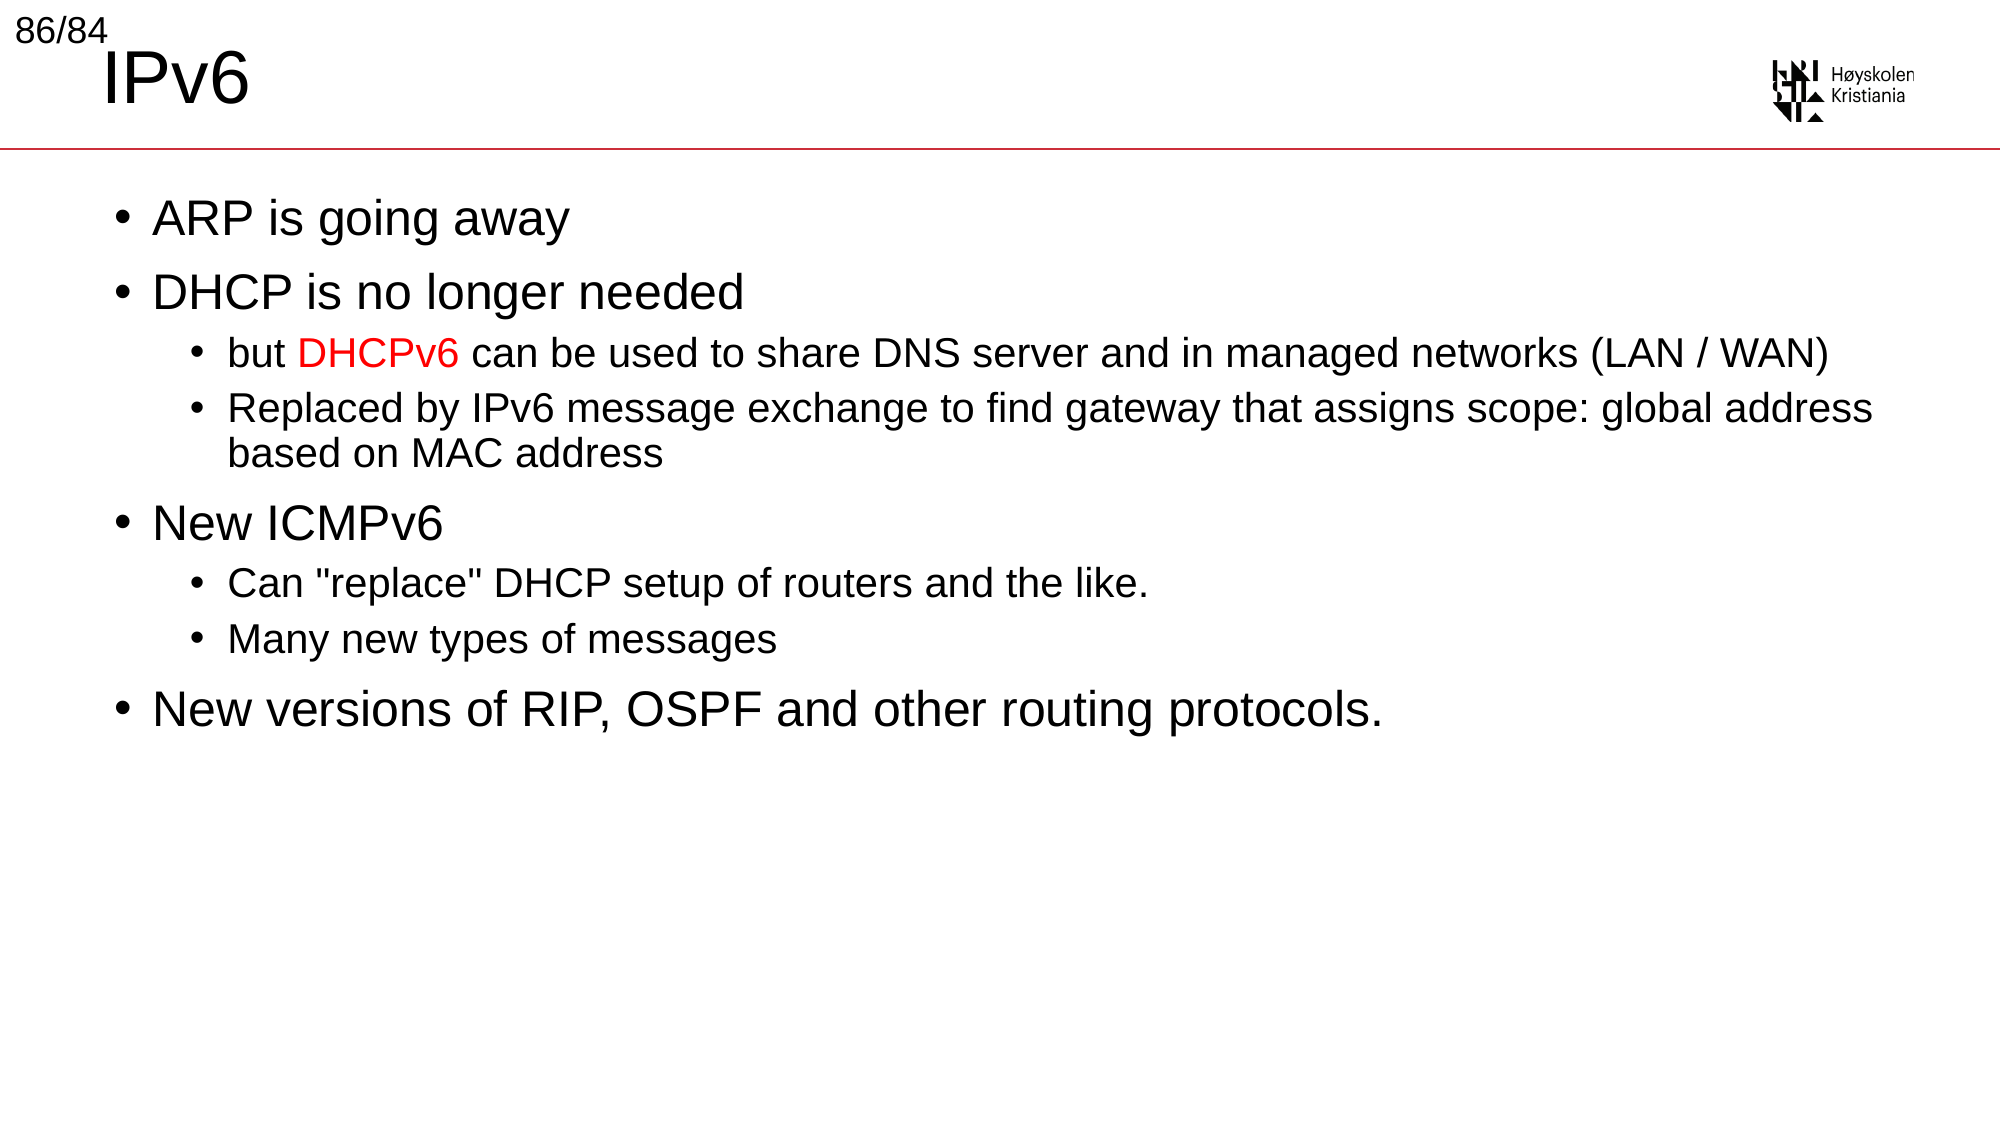

86/84
# IPv6
ARP is going away
DHCP is no longer needed
but DHCPv6 can be used to share DNS server and in managed networks (LAN / WAN)
Replaced by IPv6 message exchange to find gateway that assigns scope: global address based on MAC address
New ICMPv6
Can "replace" DHCP setup of routers and the like.
Many new types of messages
New versions of RIP, OSPF and other routing protocols.